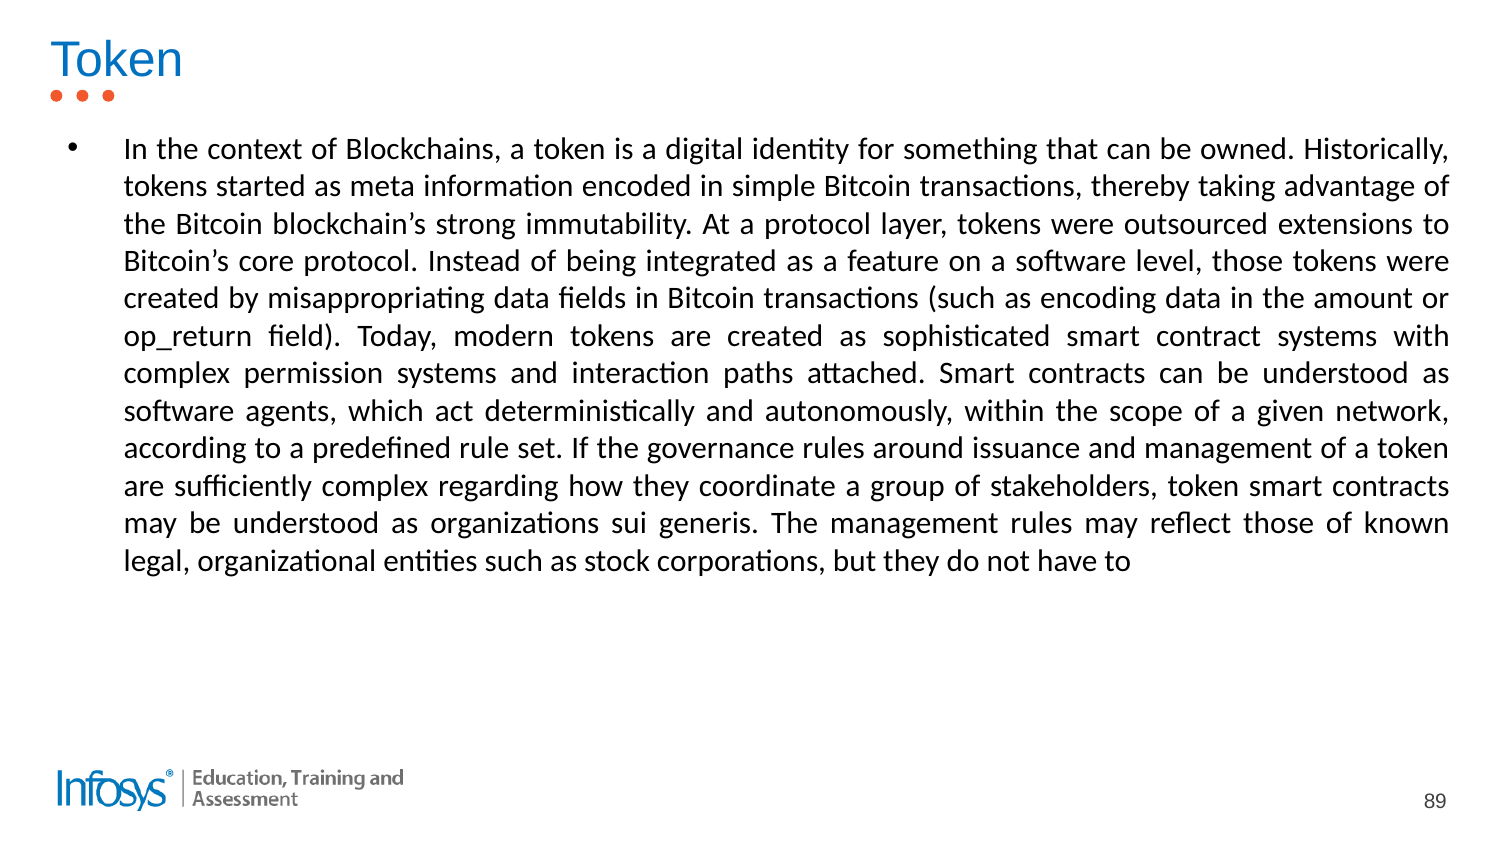

# Token
In the context of Blockchains, a token is a digital identity for something that can be owned. Historically, tokens started as meta information encoded in simple Bitcoin transactions, thereby taking advantage of the Bitcoin blockchain’s strong immutability. At a protocol layer, tokens were outsourced extensions to Bitcoin’s core protocol. Instead of being integrated as a feature on a software level, those tokens were created by misappropriating data fields in Bitcoin transactions (such as encoding data in the amount or op_return field). Today, modern tokens are created as sophisticated smart contract systems with complex permission systems and interaction paths attached. Smart contracts can be understood as software agents, which act deterministically and autonomously, within the scope of a given network, according to a predefined rule set. If the governance rules around issuance and management of a token are sufficiently complex regarding how they coordinate a group of stakeholders, token smart contracts may be understood as organizations sui generis. The management rules may reflect those of known legal, organizational entities such as stock corporations, but they do not have to
89